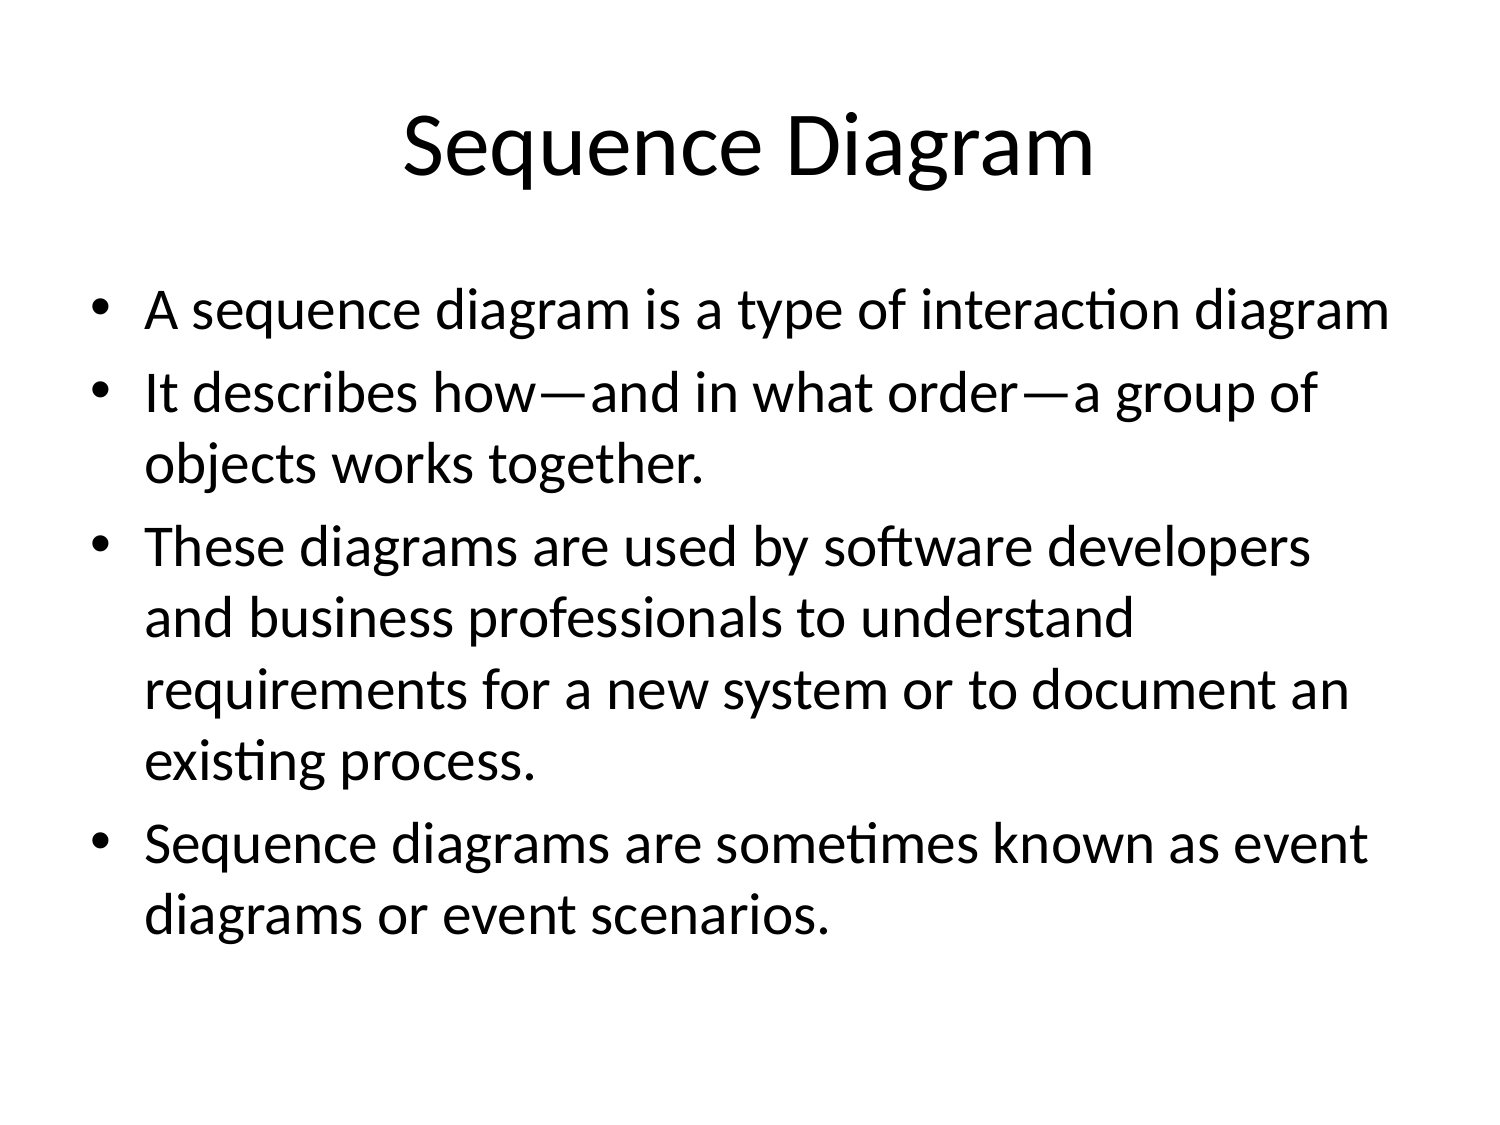

# Sequence Diagram
A sequence diagram is a type of interaction diagram
It describes how—and in what order—a group of objects works together.
These diagrams are used by software developers and business professionals to understand requirements for a new system or to document an existing process.
Sequence diagrams are sometimes known as event diagrams or event scenarios.